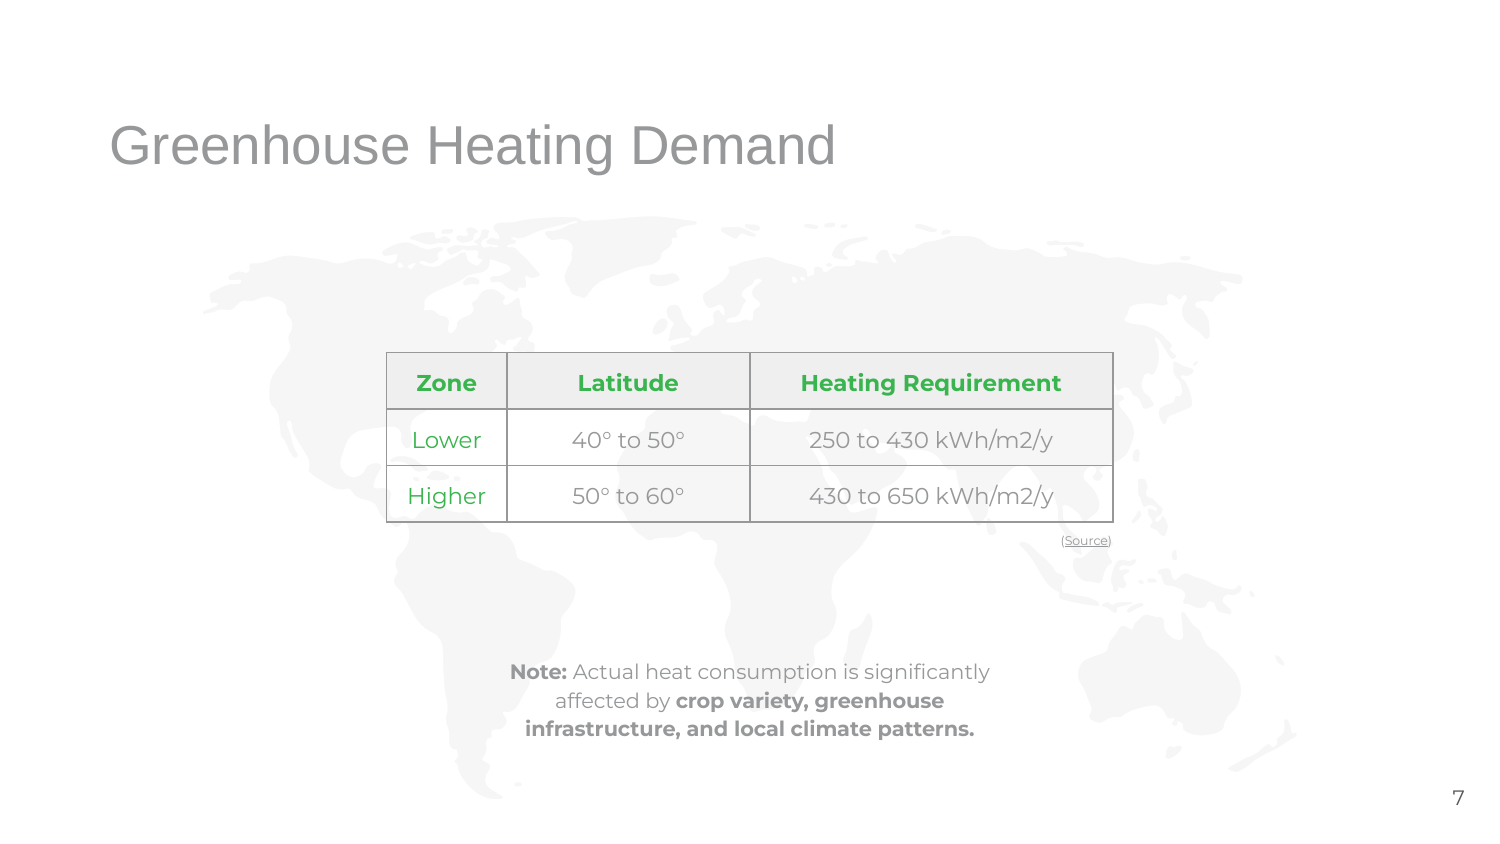

Greenhouse Heating Demand

| Zone | Latitude | Heating Requirement |
| --- | --- | --- |
| Lower | 40° to 50° | 250 to 430 kWh/m2/y |
| Higher | 50° to 60° | 430 to 650 kWh/m2/y |
(Source)
Note: Actual heat consumption is significantly affected by crop variety, greenhouse infrastructure, and local climate patterns.
7